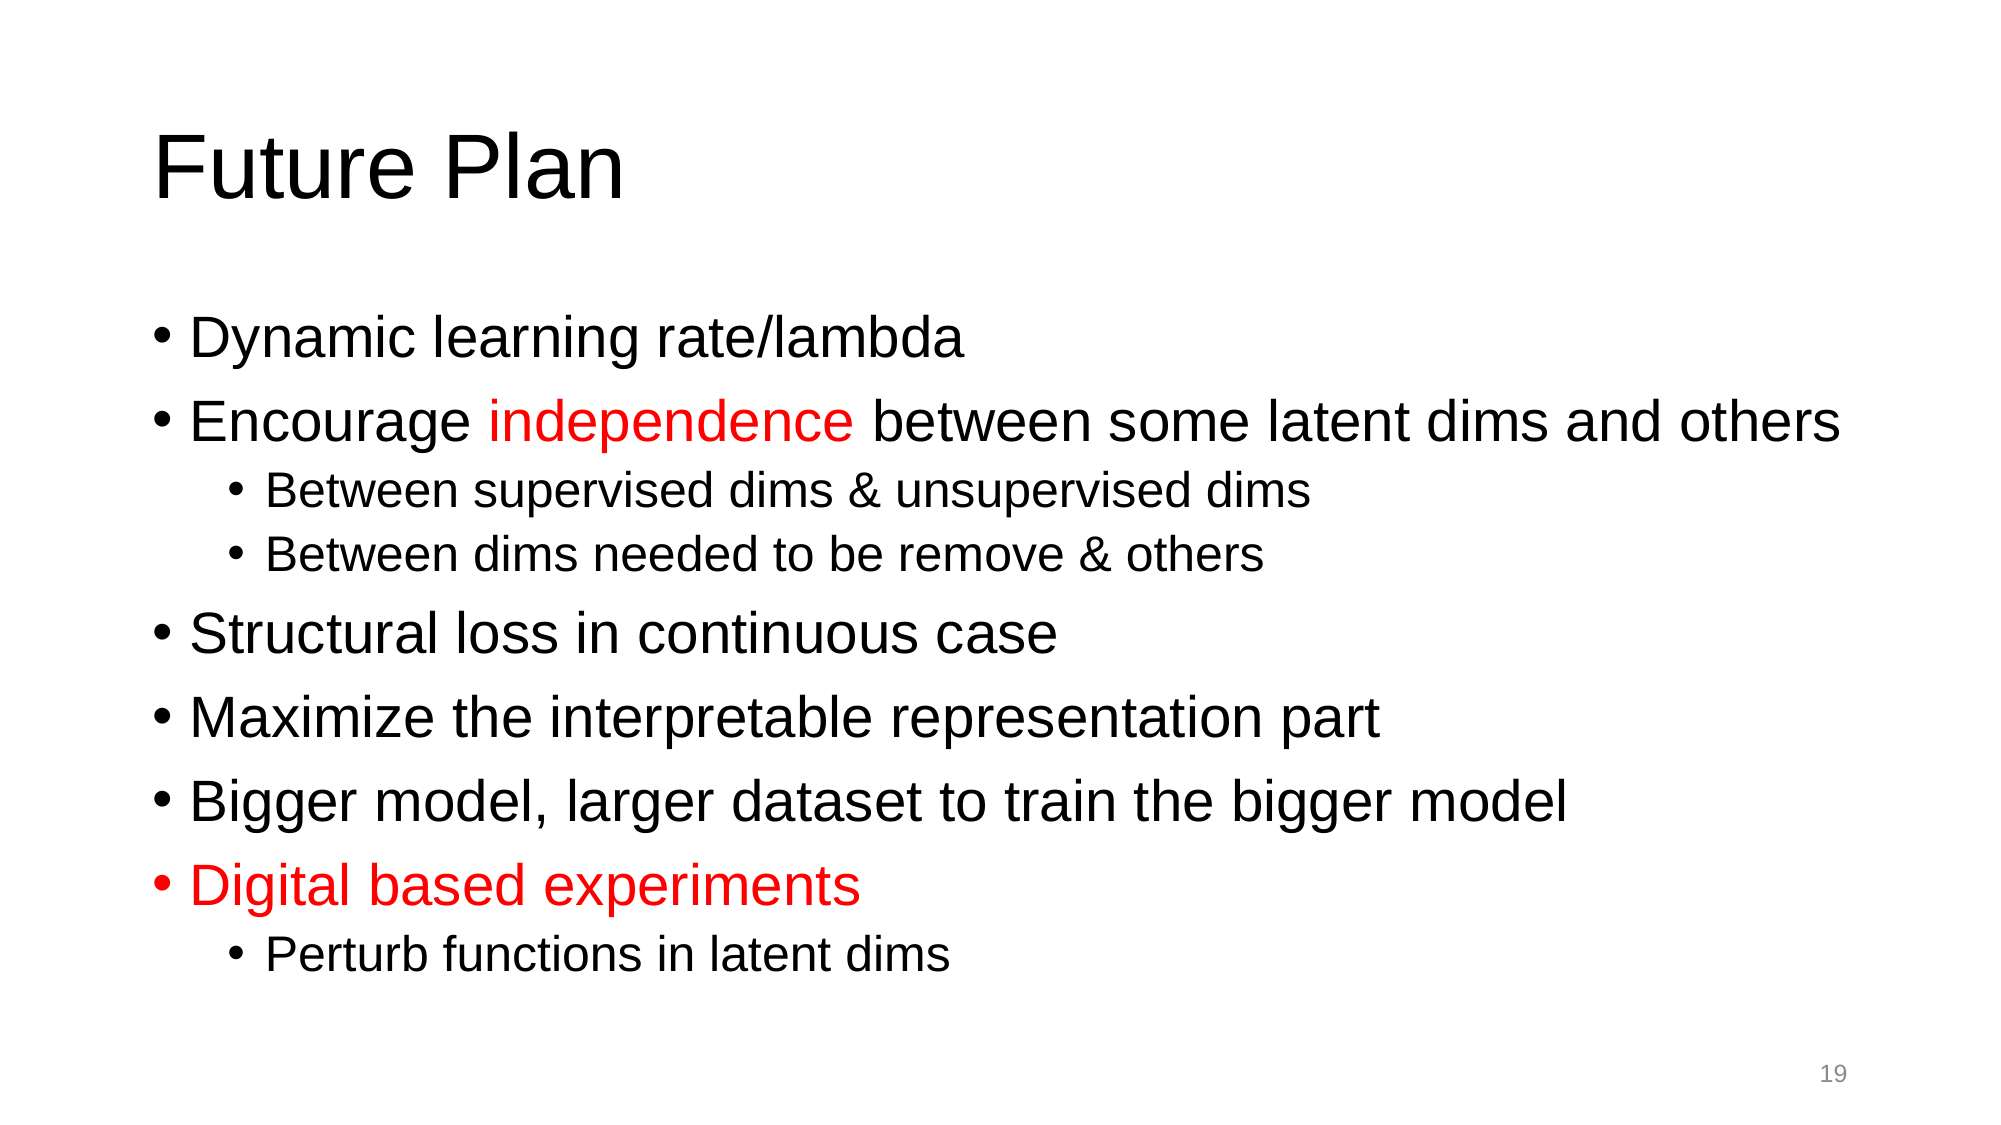

# Future Plan
Dynamic learning rate/lambda
Encourage independence between some latent dims and others
Between supervised dims & unsupervised dims
Between dims needed to be remove & others
Structural loss in continuous case
Maximize the interpretable representation part
Bigger model, larger dataset to train the bigger model
Digital based experiments
Perturb functions in latent dims

19